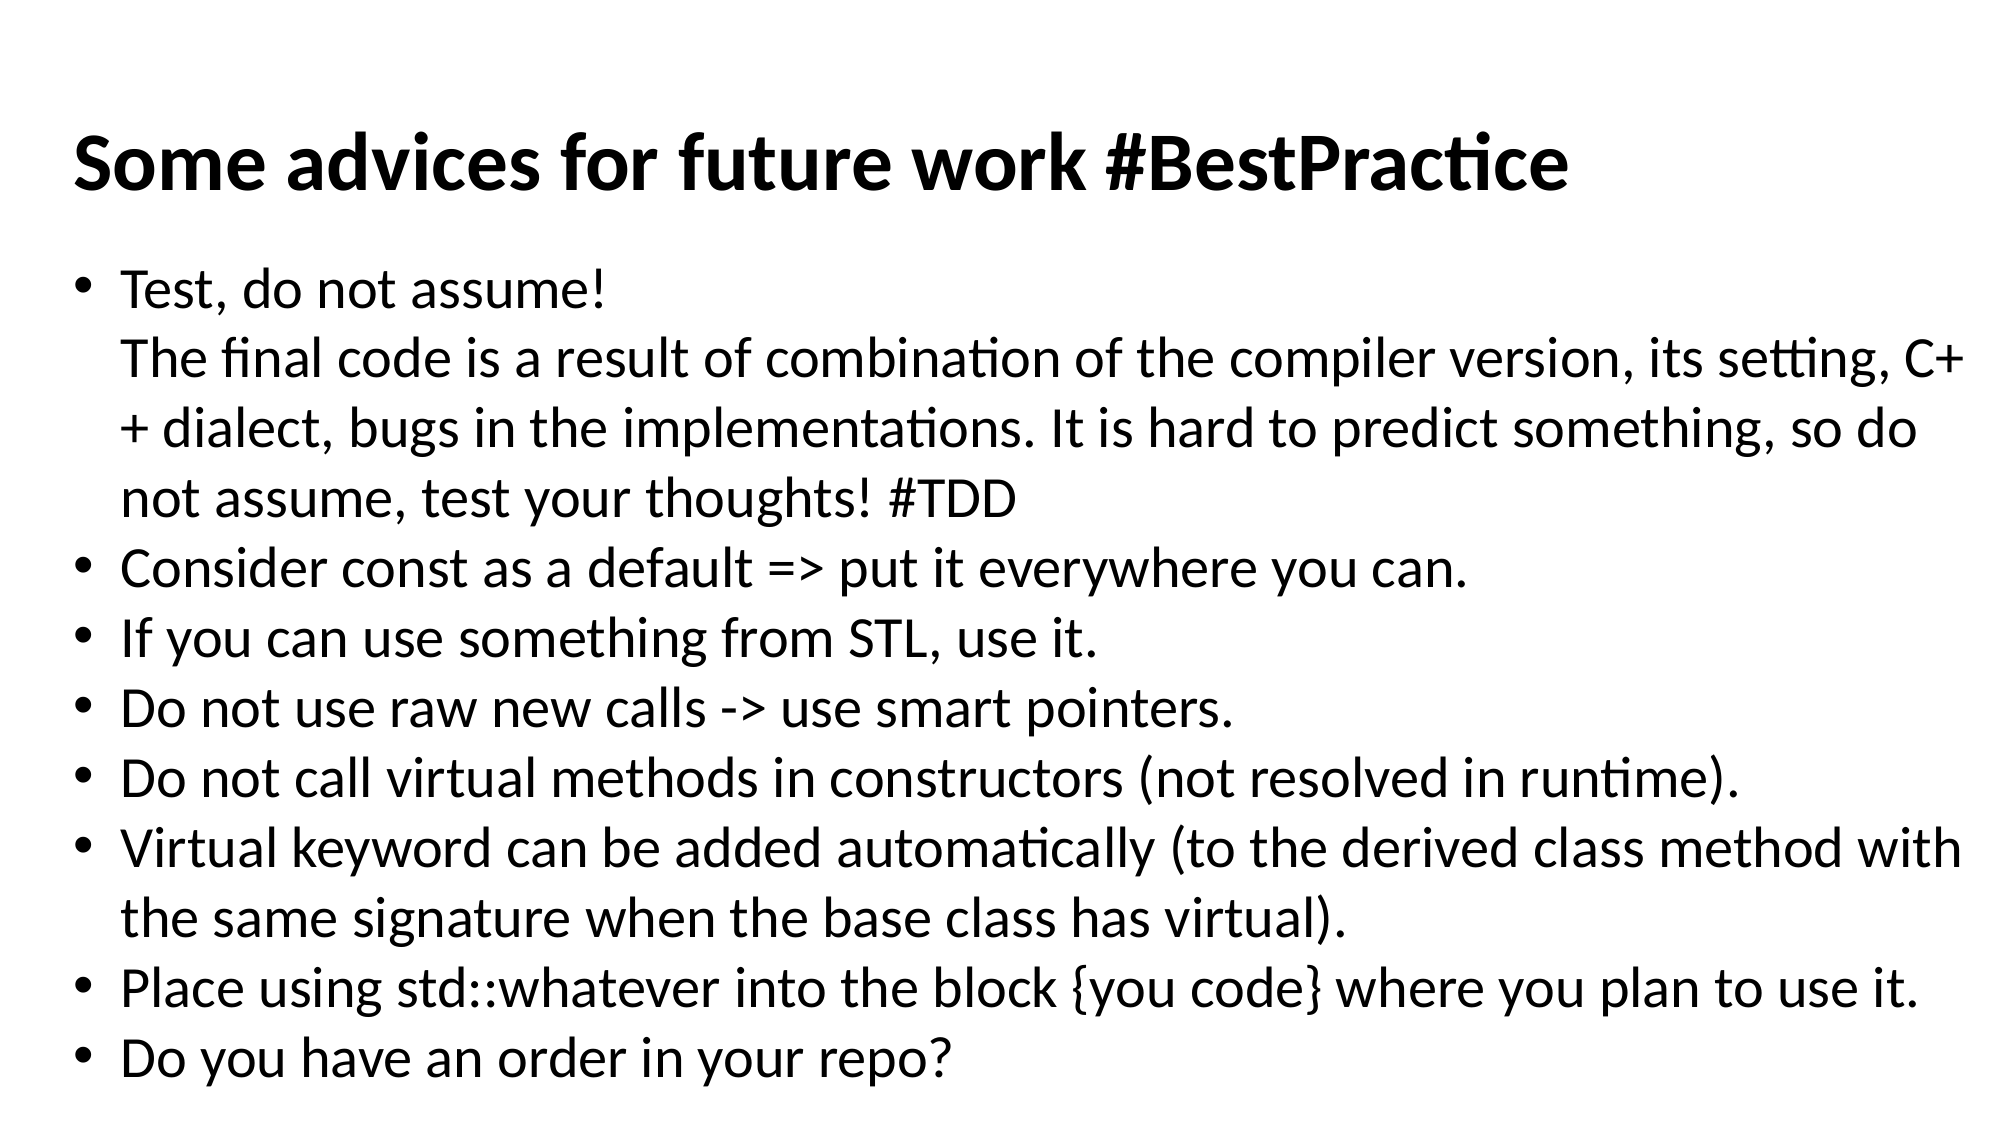

Some advices for future work #BestPractice
Test, do not assume!
The final code is a result of combination of the compiler version, its setting, C++ dialect, bugs in the implementations. It is hard to predict something, so do not assume, test your thoughts! #TDD
Consider const as a default => put it everywhere you can.
If you can use something from STL, use it.
Do not use raw new calls -> use smart pointers.
Do not call virtual methods in constructors (not resolved in runtime).
Virtual keyword can be added automatically (to the derived class method with the same signature when the base class has virtual).
Place using std::whatever into the block {you code} where you plan to use it.
Do you have an order in your repo?